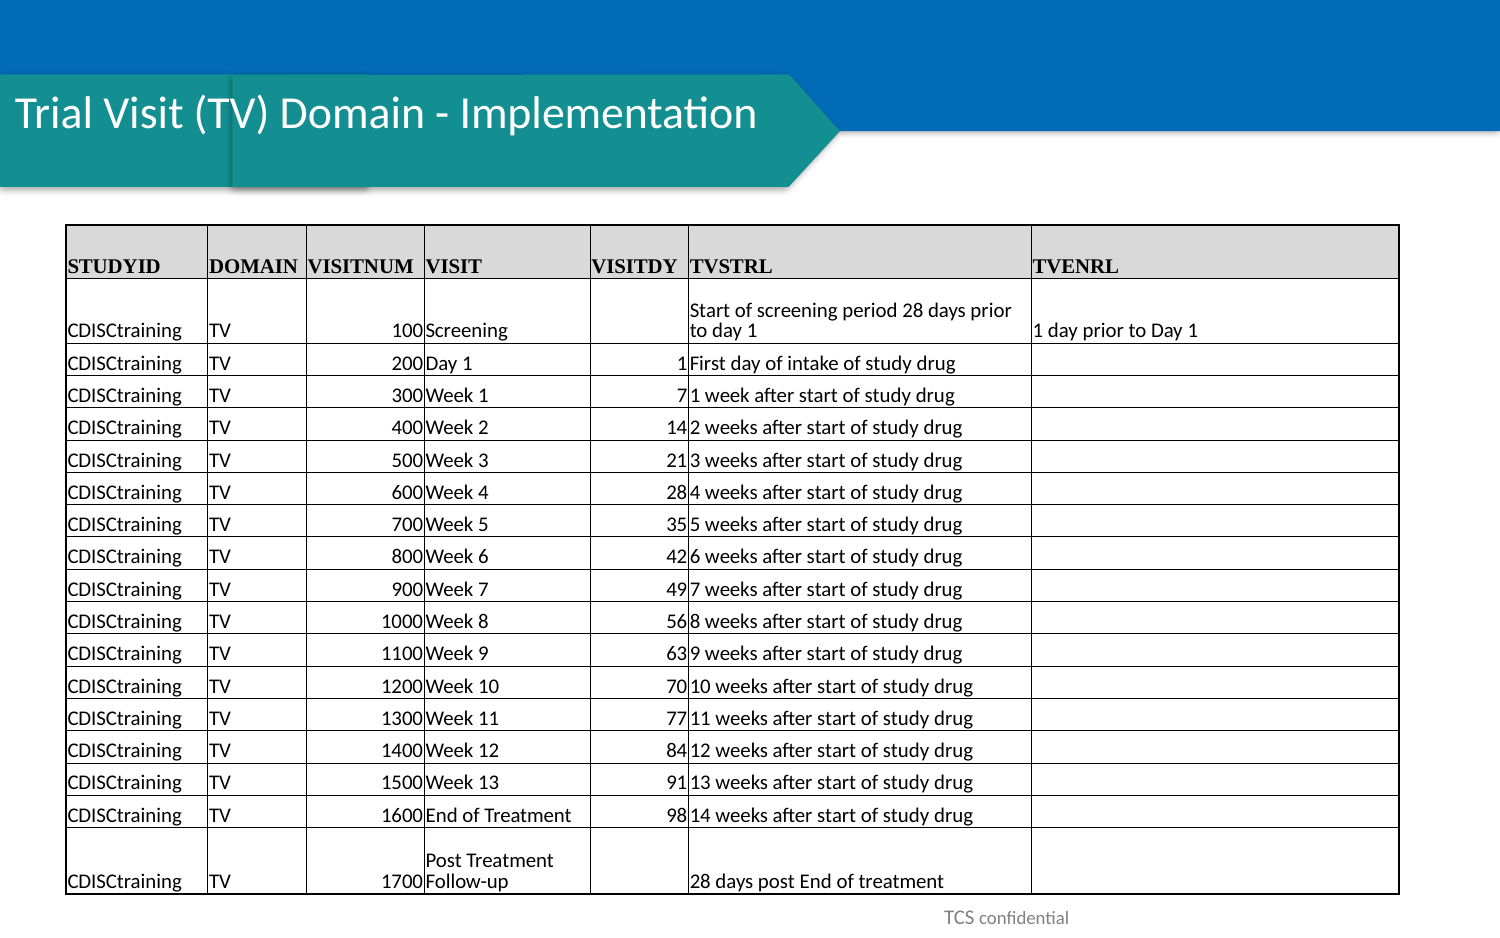

# Trial Visit (TV) Domain - Implementation
| STUDYID | DOMAIN | VISITNUM | VISIT | VISITDY | TVSTRL | TVENRL |
| --- | --- | --- | --- | --- | --- | --- |
| CDISCtraining | TV | 100 | Screening |  | Start of screening period 28 days prior to day 1 | 1 day prior to Day 1 |
| CDISCtraining | TV | 200 | Day 1 | 1 | First day of intake of study drug |  |
| CDISCtraining | TV | 300 | Week 1 | 7 | 1 week after start of study drug |  |
| CDISCtraining | TV | 400 | Week 2 | 14 | 2 weeks after start of study drug |  |
| CDISCtraining | TV | 500 | Week 3 | 21 | 3 weeks after start of study drug |  |
| CDISCtraining | TV | 600 | Week 4 | 28 | 4 weeks after start of study drug |  |
| CDISCtraining | TV | 700 | Week 5 | 35 | 5 weeks after start of study drug |  |
| CDISCtraining | TV | 800 | Week 6 | 42 | 6 weeks after start of study drug |  |
| CDISCtraining | TV | 900 | Week 7 | 49 | 7 weeks after start of study drug |  |
| CDISCtraining | TV | 1000 | Week 8 | 56 | 8 weeks after start of study drug |  |
| CDISCtraining | TV | 1100 | Week 9 | 63 | 9 weeks after start of study drug |  |
| CDISCtraining | TV | 1200 | Week 10 | 70 | 10 weeks after start of study drug |  |
| CDISCtraining | TV | 1300 | Week 11 | 77 | 11 weeks after start of study drug |  |
| CDISCtraining | TV | 1400 | Week 12 | 84 | 12 weeks after start of study drug |  |
| CDISCtraining | TV | 1500 | Week 13 | 91 | 13 weeks after start of study drug |  |
| CDISCtraining | TV | 1600 | End of Treatment | 98 | 14 weeks after start of study drug |  |
| CDISCtraining | TV | 1700 | Post Treatment Follow-up |  | 28 days post End of treatment |  |
TCS confidential